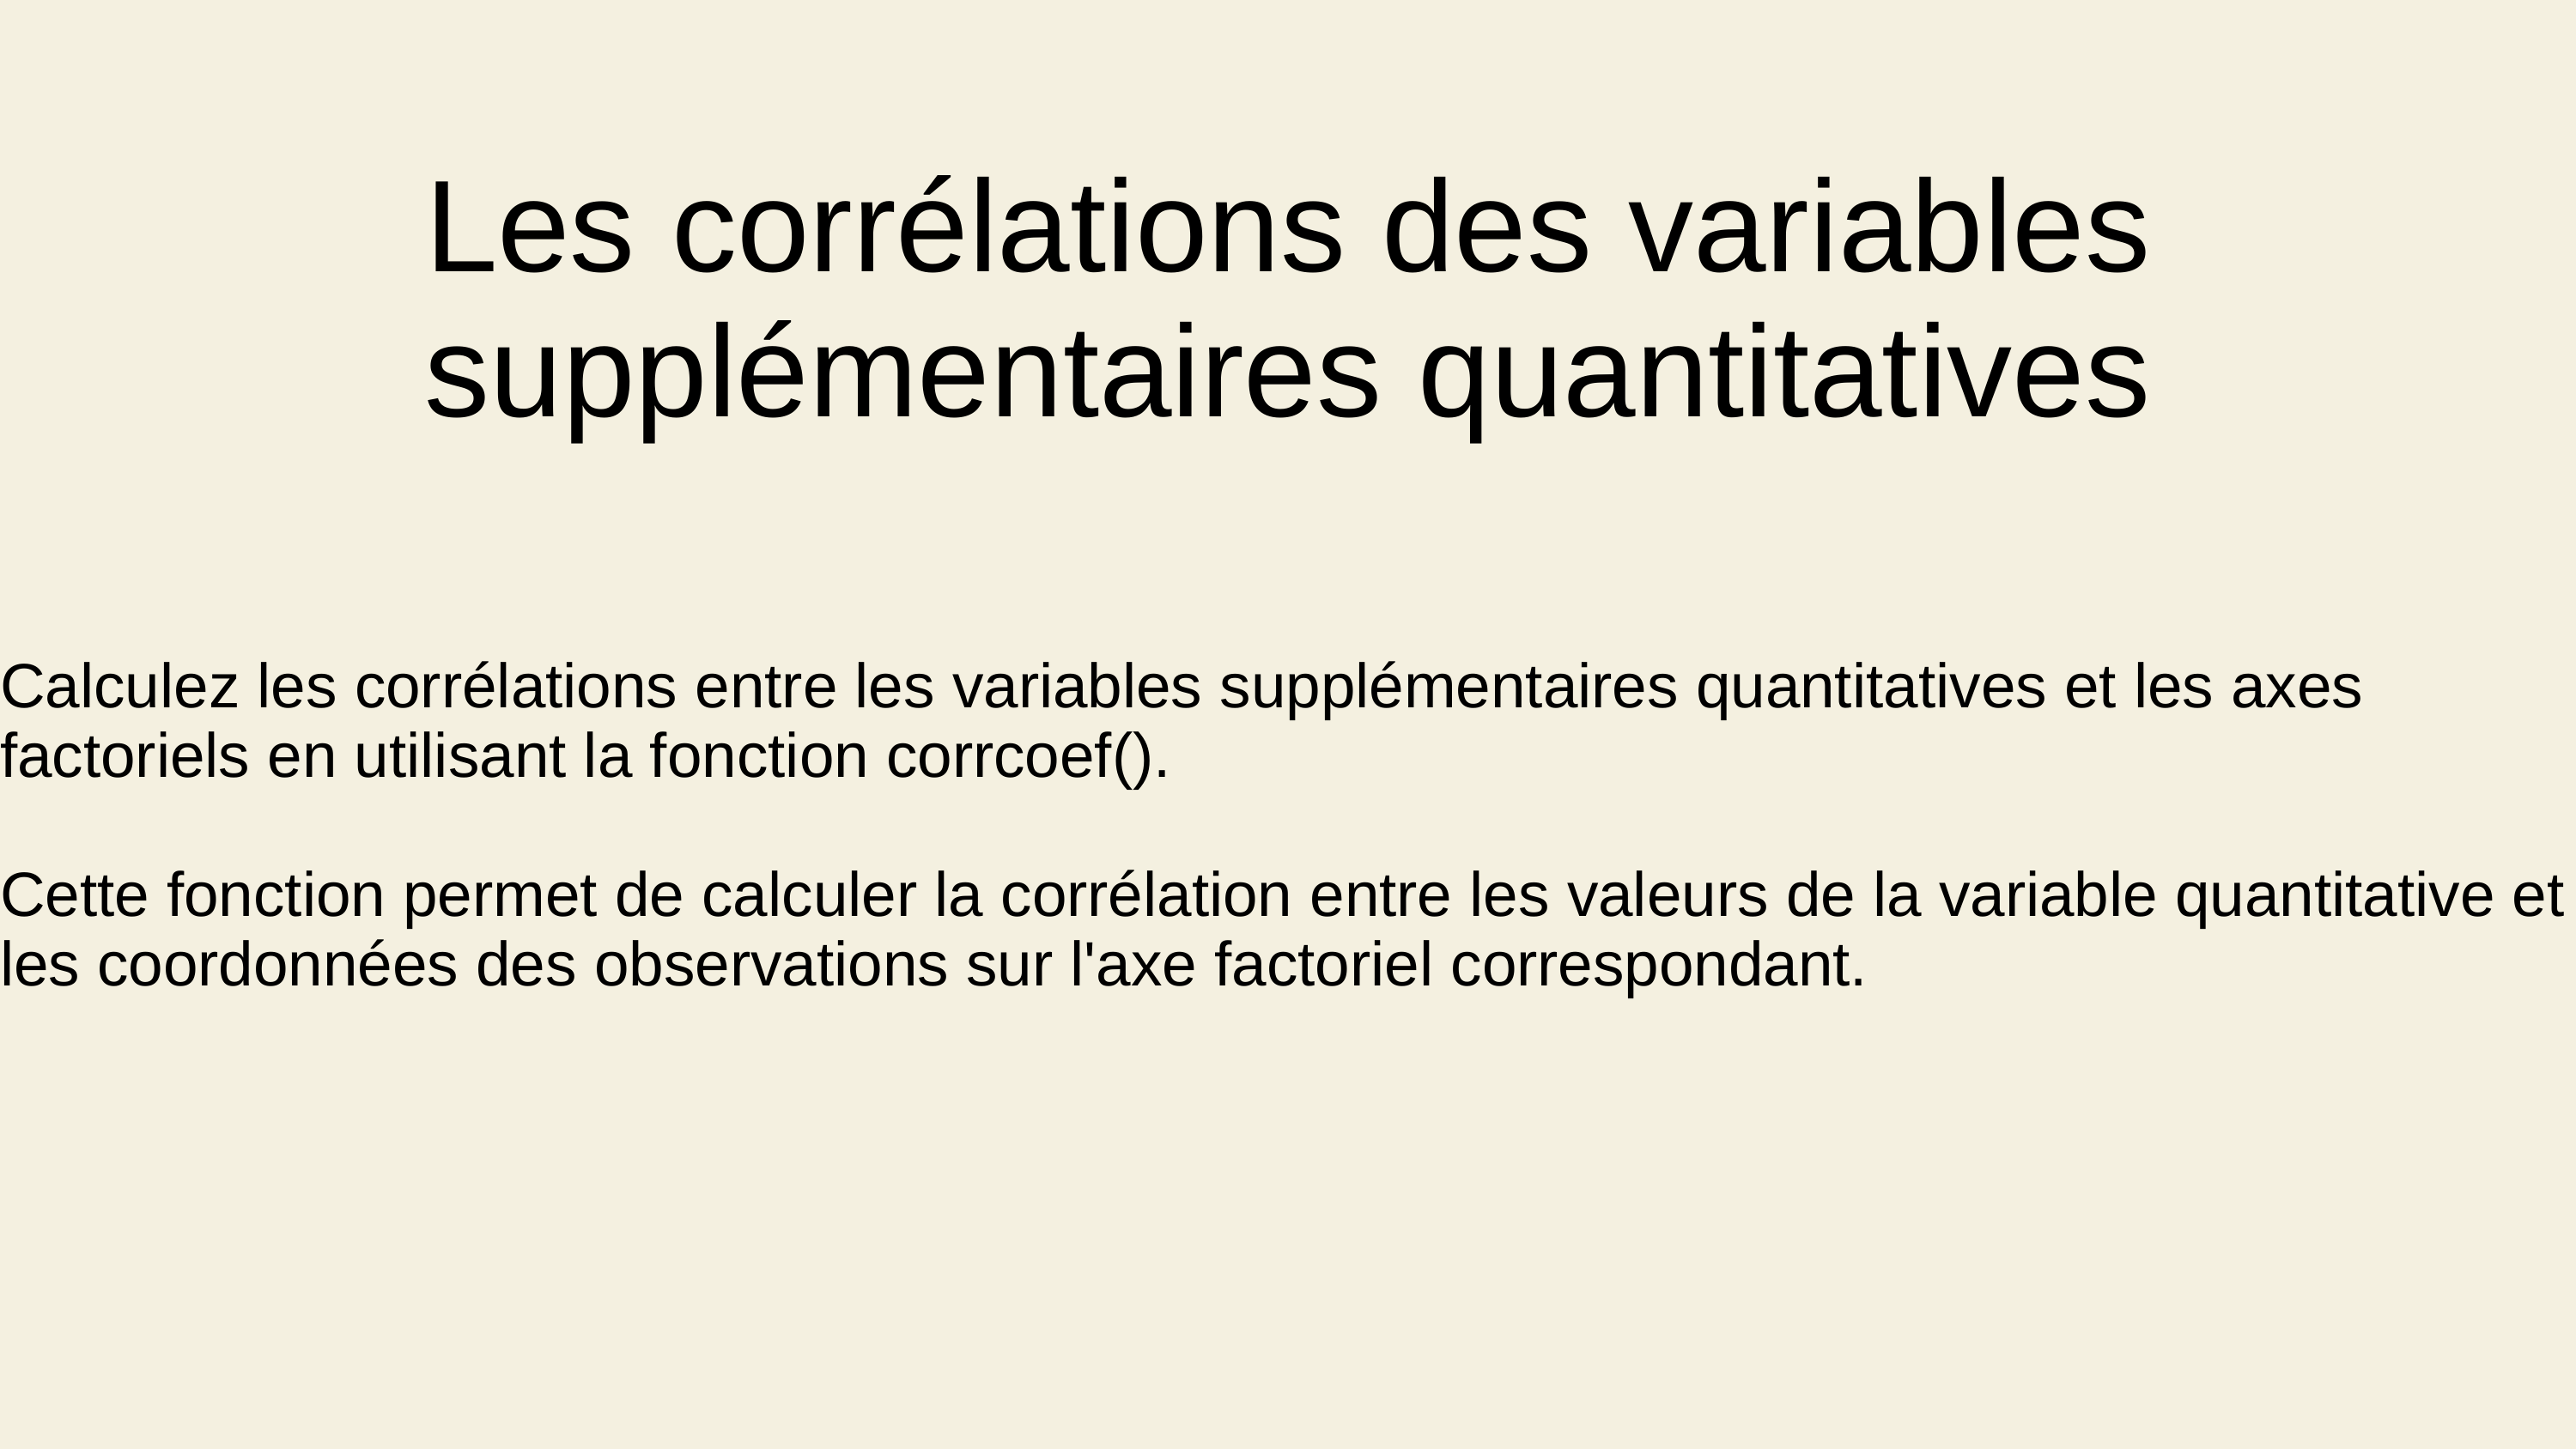

Les corrélations des variables supplémentaires quantitatives
Calculez les corrélations entre les variables supplémentaires quantitatives et les axes factoriels en utilisant la fonction corrcoef().

Cette fonction permet de calculer la corrélation entre les valeurs de la variable quantitative et les coordonnées des observations sur l'axe factoriel correspondant.